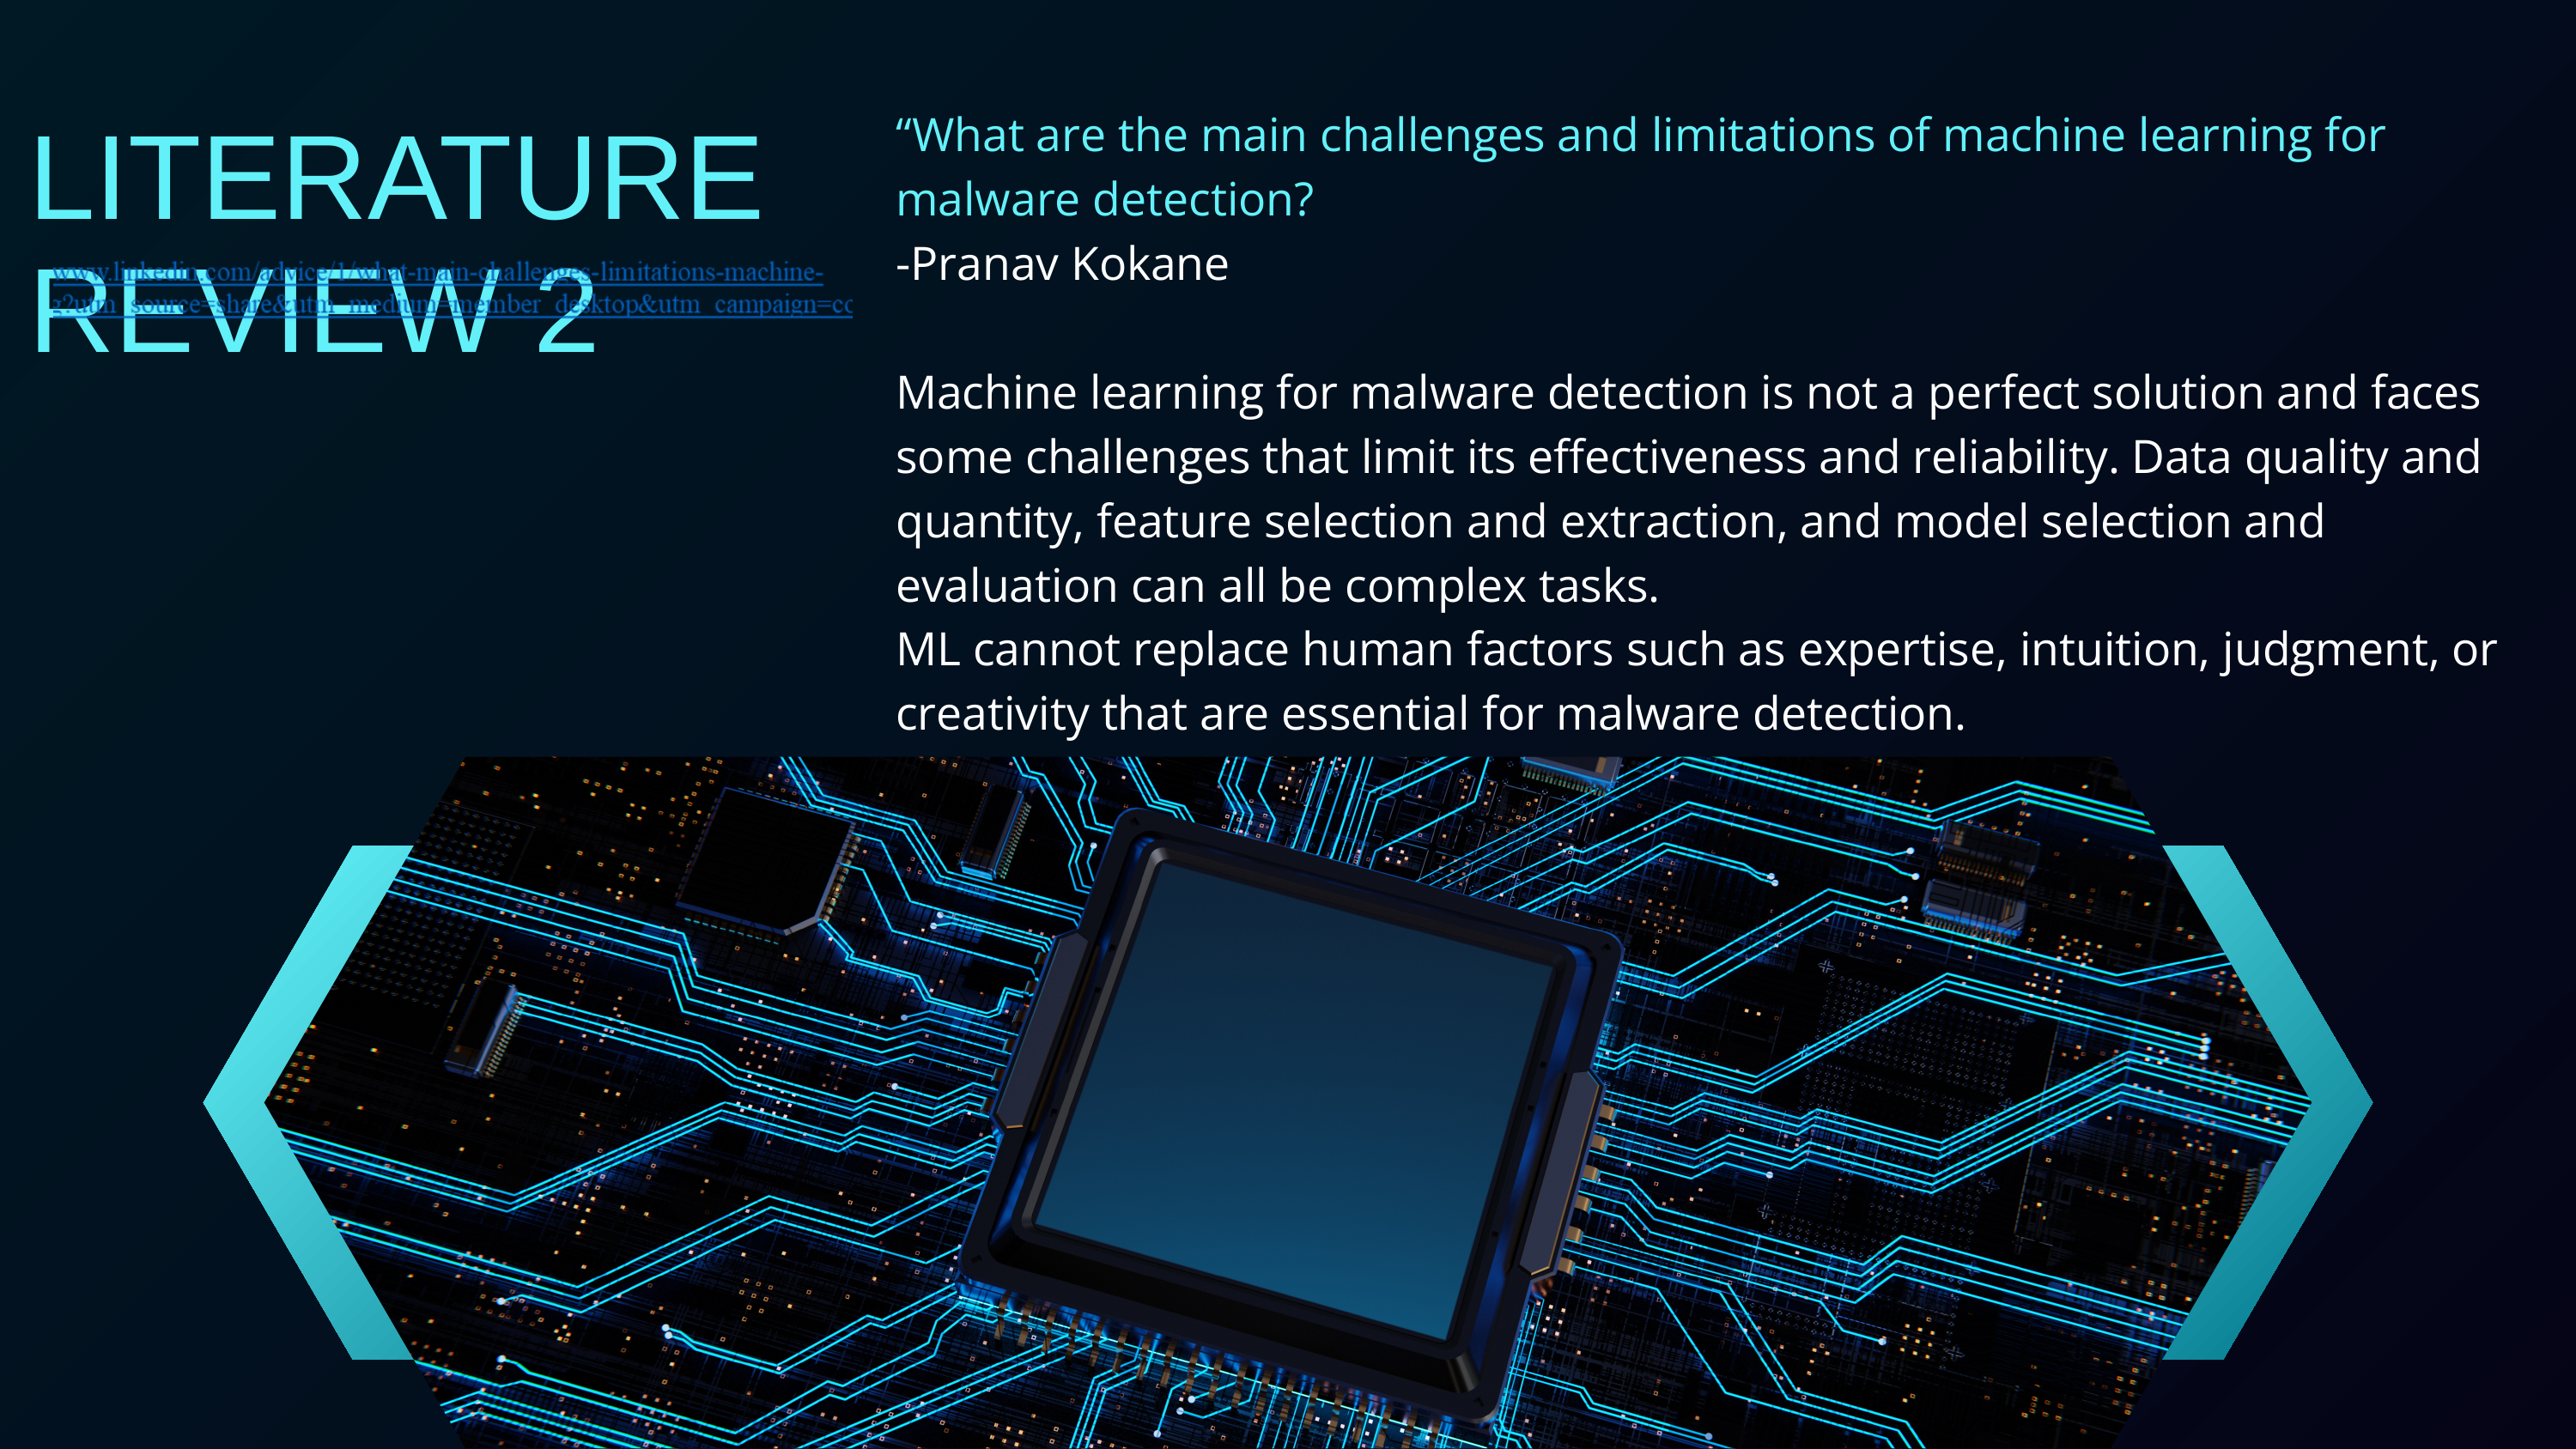

“What are the main challenges and limitations of machine learning for malware detection?
-Pranav Kokane

Machine learning for malware detection is not a perfect solution and faces some challenges that limit its effectiveness and reliability. Data quality and quantity, feature selection and extraction, and model selection and evaluation can all be complex tasks.
ML cannot replace human factors such as expertise, intuition, judgment, or creativity that are essential for malware detection.

LITERATURE REVIEW 2